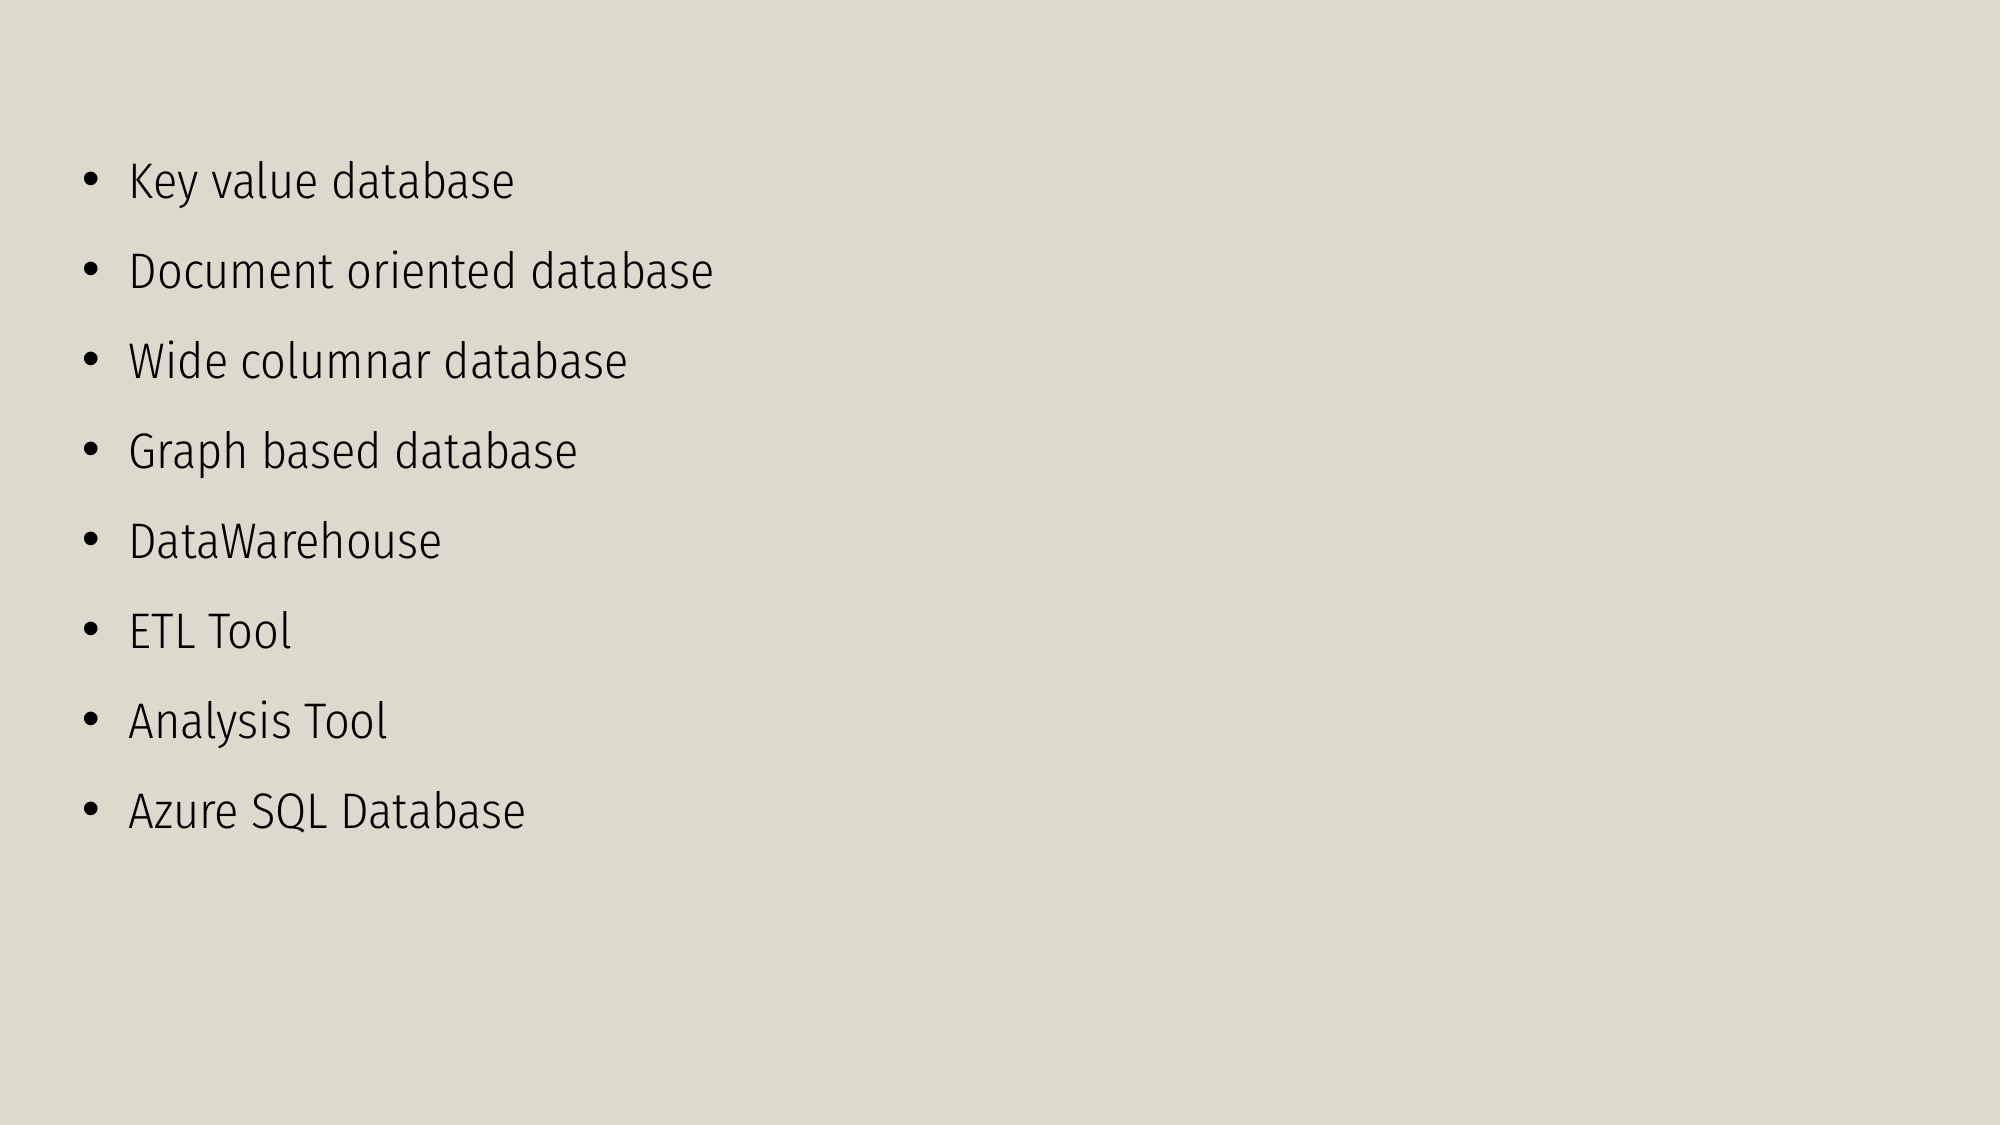

Key value database
Document oriented database
Wide columnar database
Graph based database
DataWarehouse
ETL Tool
Analysis Tool
Azure SQL Database